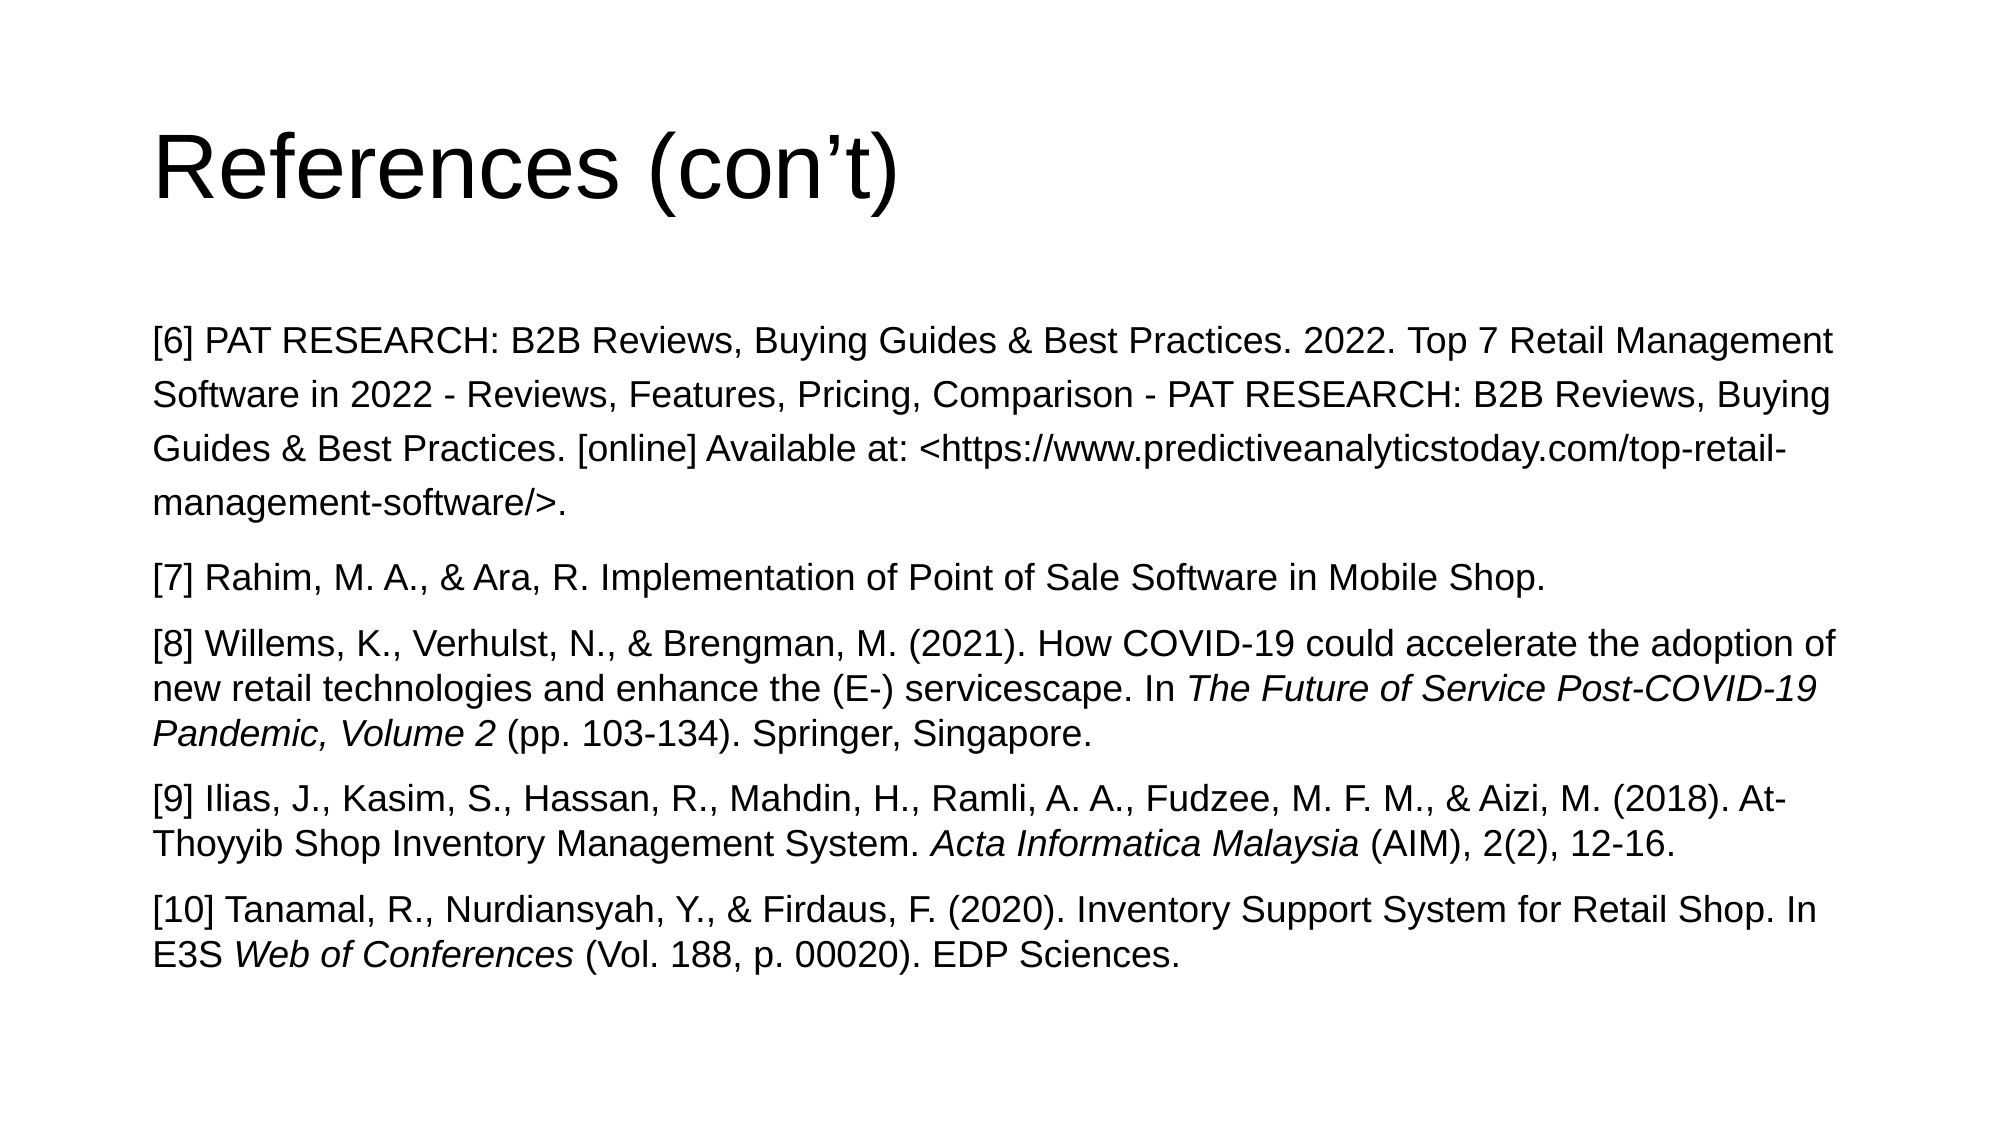

# References (con’t)
[6] PAT RESEARCH: B2B Reviews, Buying Guides & Best Practices. 2022. Top 7 Retail Management Software in 2022 - Reviews, Features, Pricing, Comparison - PAT RESEARCH: B2B Reviews, Buying Guides & Best Practices. [online] Available at: <https://www.predictiveanalyticstoday.com/top-retail-management-software/>.
[7] Rahim, M. A., & Ara, R. Implementation of Point of Sale Software in Mobile Shop.
[8] Willems, K., Verhulst, N., & Brengman, M. (2021). How COVID-19 could accelerate the adoption of new retail technologies and enhance the (E-) servicescape. In The Future of Service Post-COVID-19 Pandemic, Volume 2 (pp. 103-134). Springer, Singapore.
[9] Ilias, J., Kasim, S., Hassan, R., Mahdin, H., Ramli, A. A., Fudzee, M. F. M., & Aizi, M. (2018). At-Thoyyib Shop Inventory Management System. Acta Informatica Malaysia (AIM), 2(2), 12-16.
[10] Tanamal, R., Nurdiansyah, Y., & Firdaus, F. (2020). Inventory Support System for Retail Shop. In E3S Web of Conferences (Vol. 188, p. 00020). EDP Sciences.